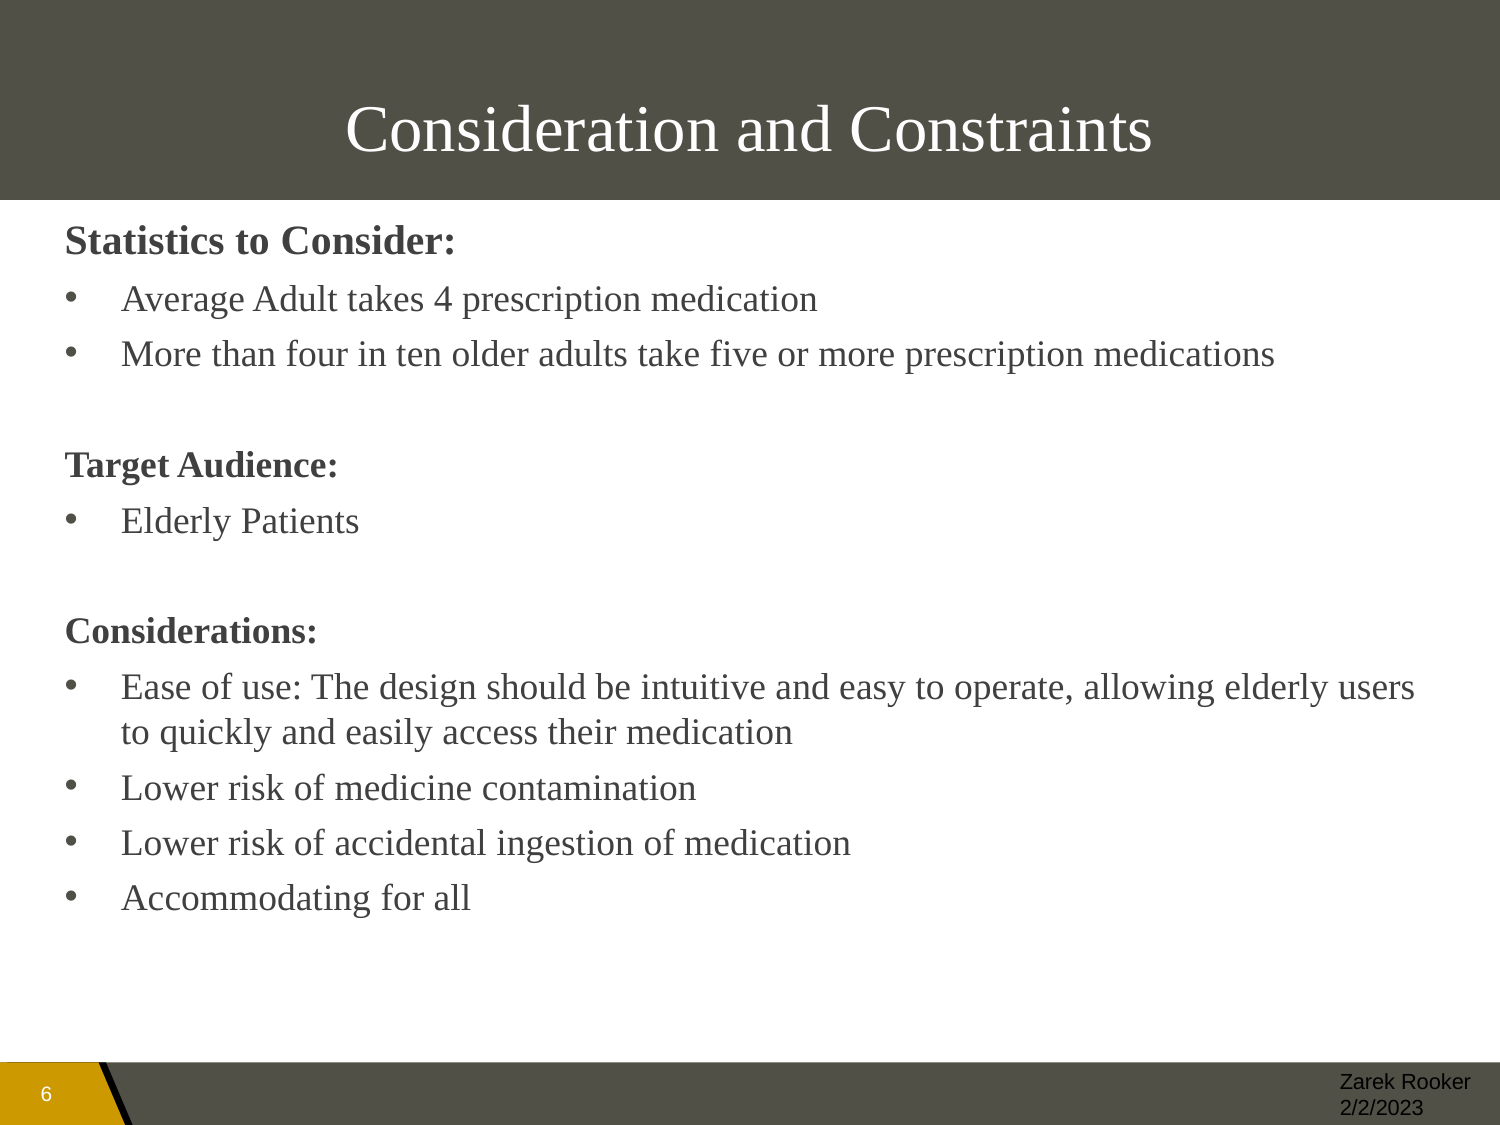

# Consideration and Constraints
Statistics to Consider:
Average Adult takes 4 prescription medication
More than four in ten older adults take five or more prescription medications

Target Audience:
Elderly Patients

Considerations:
Ease of use: The design should be intuitive and easy to operate, allowing elderly users to quickly and easily access their medication
Lower risk of medicine contamination
Lower risk of accidental ingestion of medication
Accommodating for all

Zarek Rooker
2/2/2023